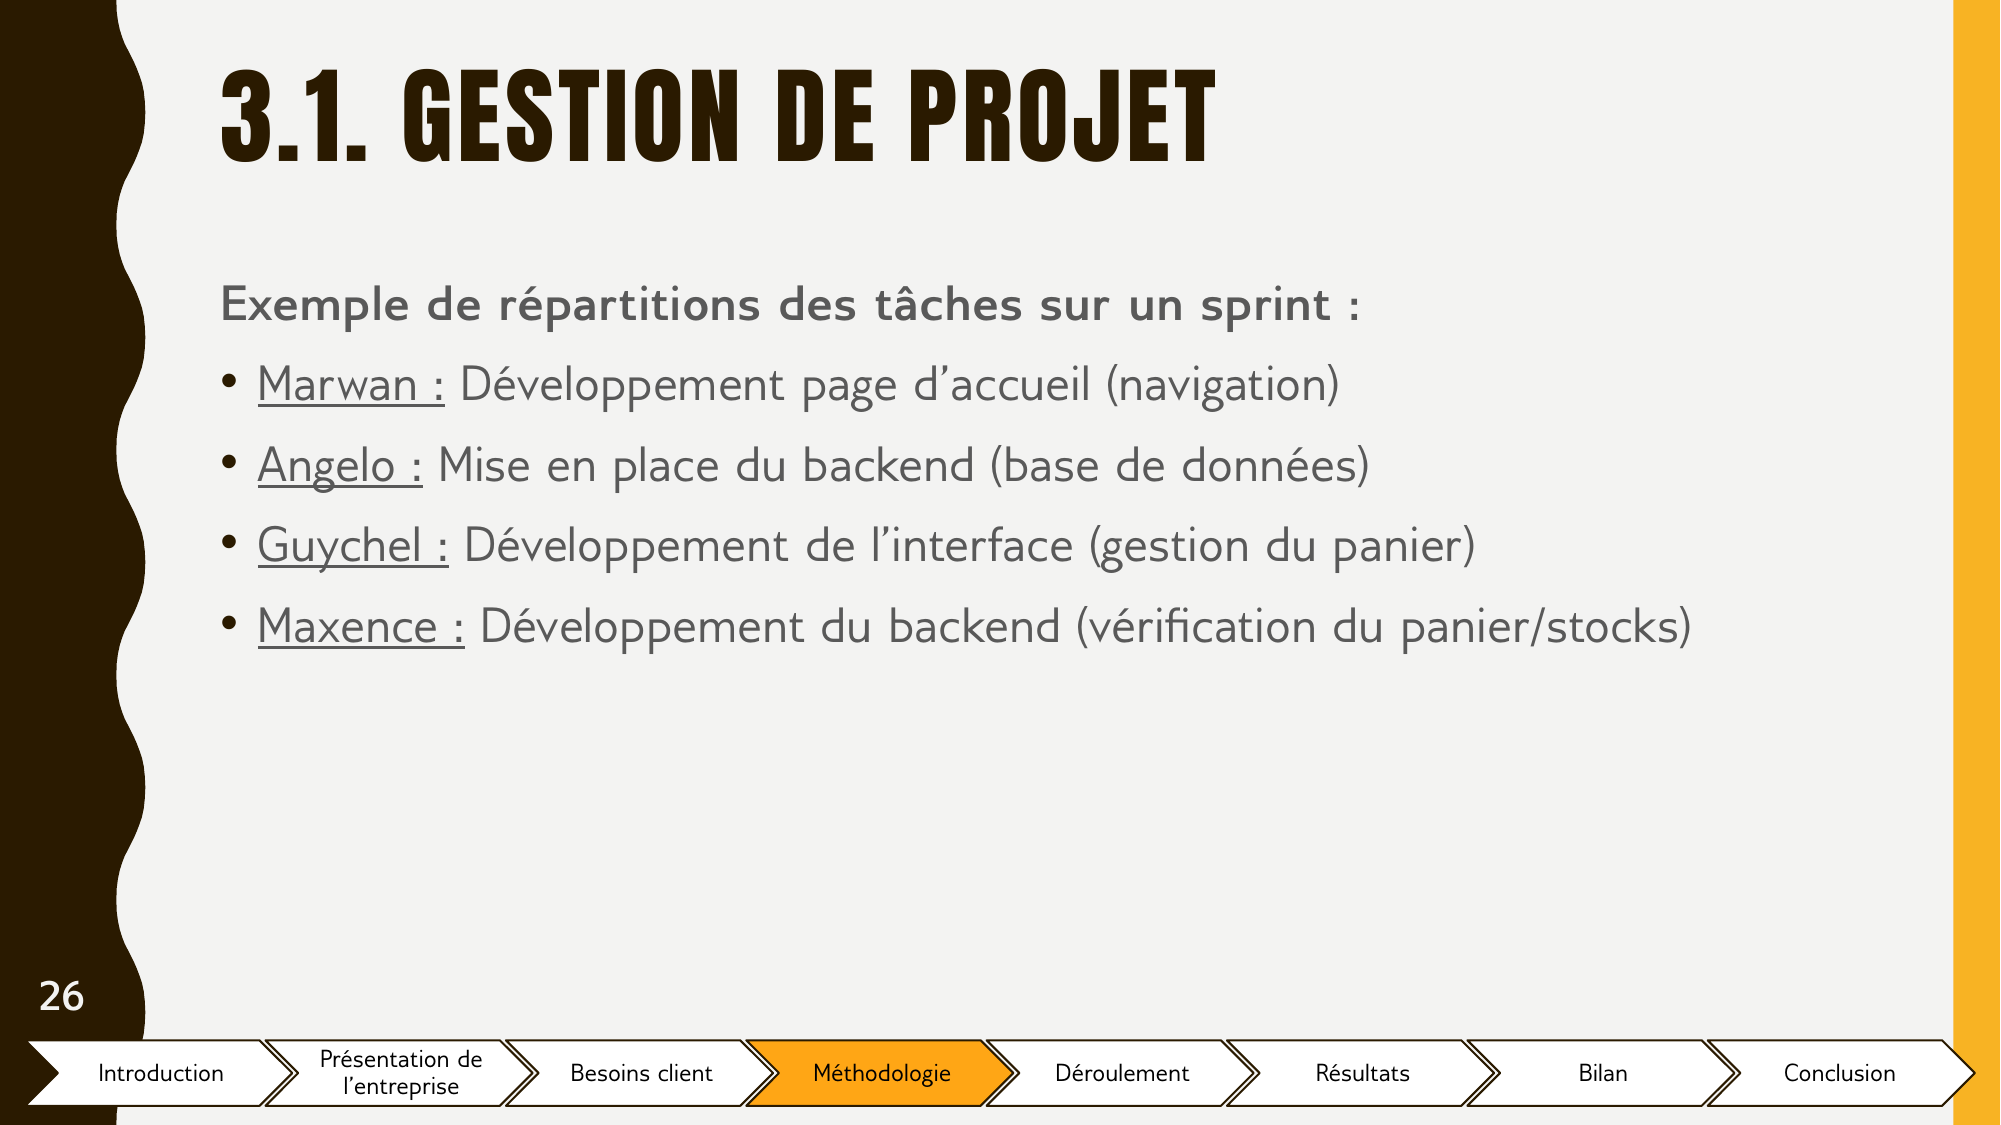

# 3.1. Gestion de projet
Exemple de répartitions des tâches sur un sprint :
Marwan : Développement page d’accueil (navigation)
Angelo : Mise en place du backend (base de données)
Guychel : Développement de l’interface (gestion du panier)
Maxence : Développement du backend (vérification du panier/stocks)
26
Introduction
Présentation de l’entreprise
Besoins client
Méthodologie
Déroulement
Résultats
Bilan
Conclusion